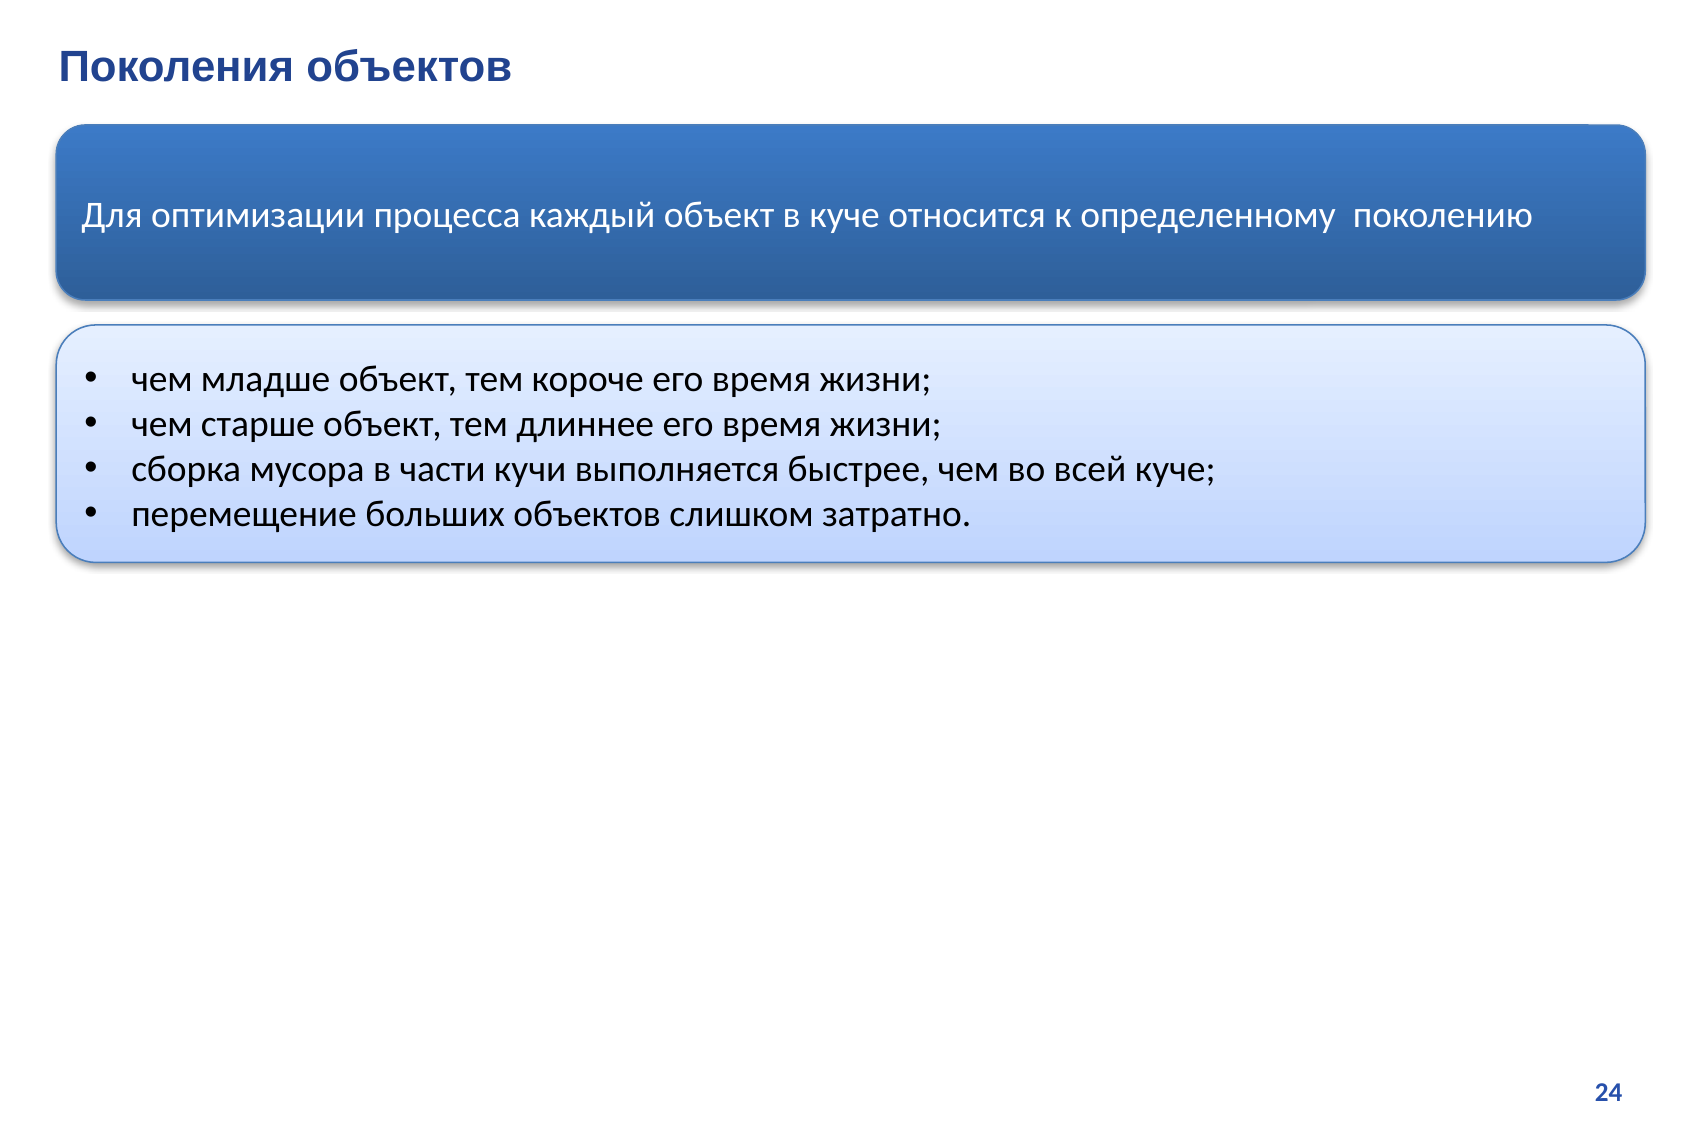

# Поколения объектов
Для оптимизации процесса каждый объект в куче относится к определенному  поколению
чем младше объект, тем короче его время жизни;
чем старше объект, тем длиннее его время жизни;
сборка мусора в части кучи выполняется быстрее, чем во всей куче;
перемещение больших объектов слишком затратно.